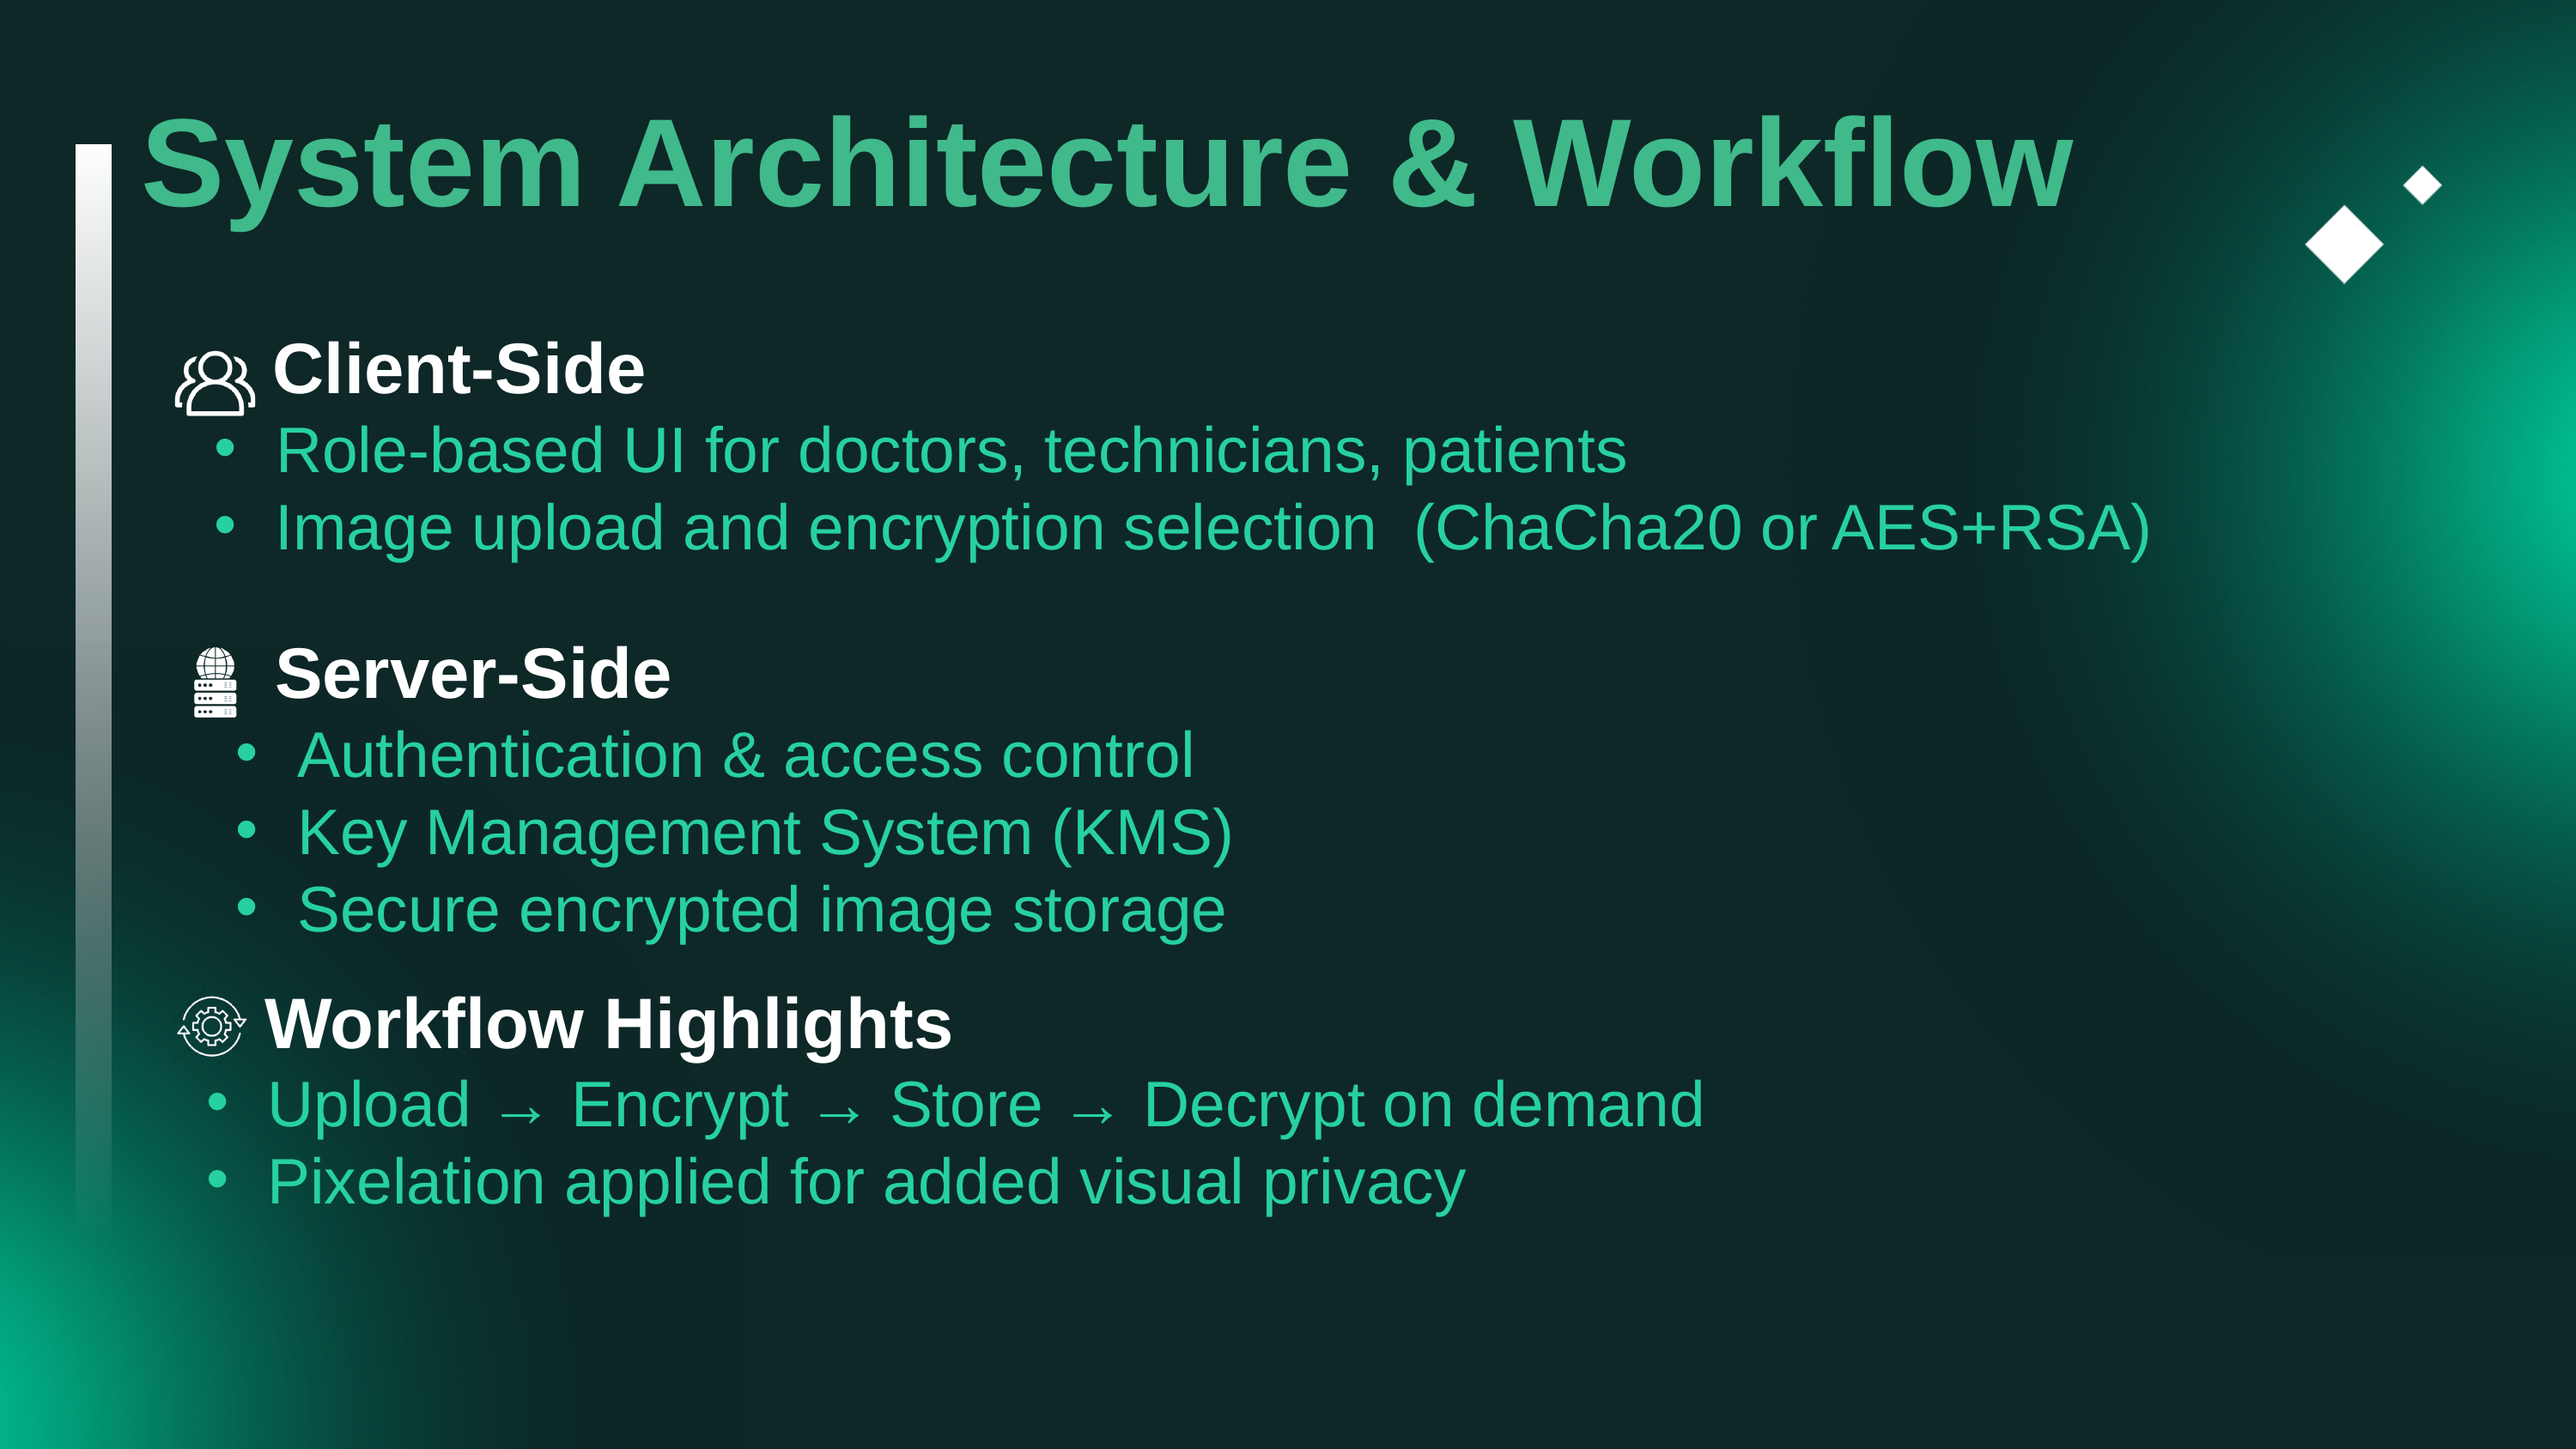

System Architecture & Workflow

      Client-Side
Role-based UI for doctors, technicians, patients
Image upload and encryption selection  (ChaCha20 or AES+RSA)

     Server-Side
Authentication & access control
Key Management System (KMS)
Secure encrypted image storage

      Workflow Highlights
Upload → Encrypt → Store → Decrypt on demand
Pixelation applied for added visual privacy